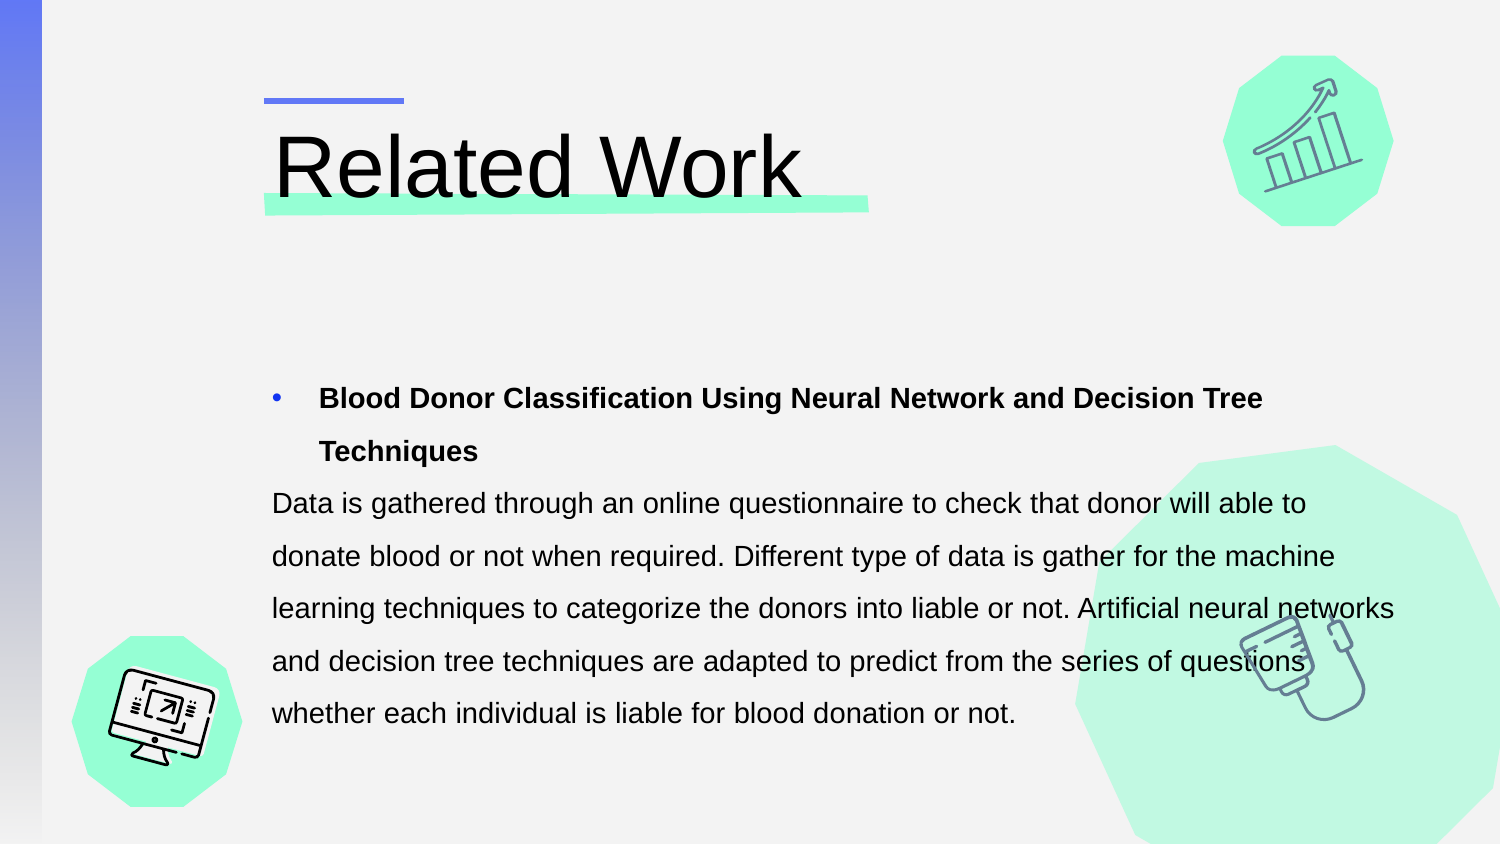

# Related Work

Blood Donor Classification Using Neural Network and Decision Tree Techniques
Data is gathered through an online questionnaire to check that donor will able to donate blood or not when required. Different type of data is gather for the machine learning techniques to categorize the donors into liable or not. Artificial neural networks and decision tree techniques are adapted to predict from the series of questions whether each individual is liable for blood donation or not.